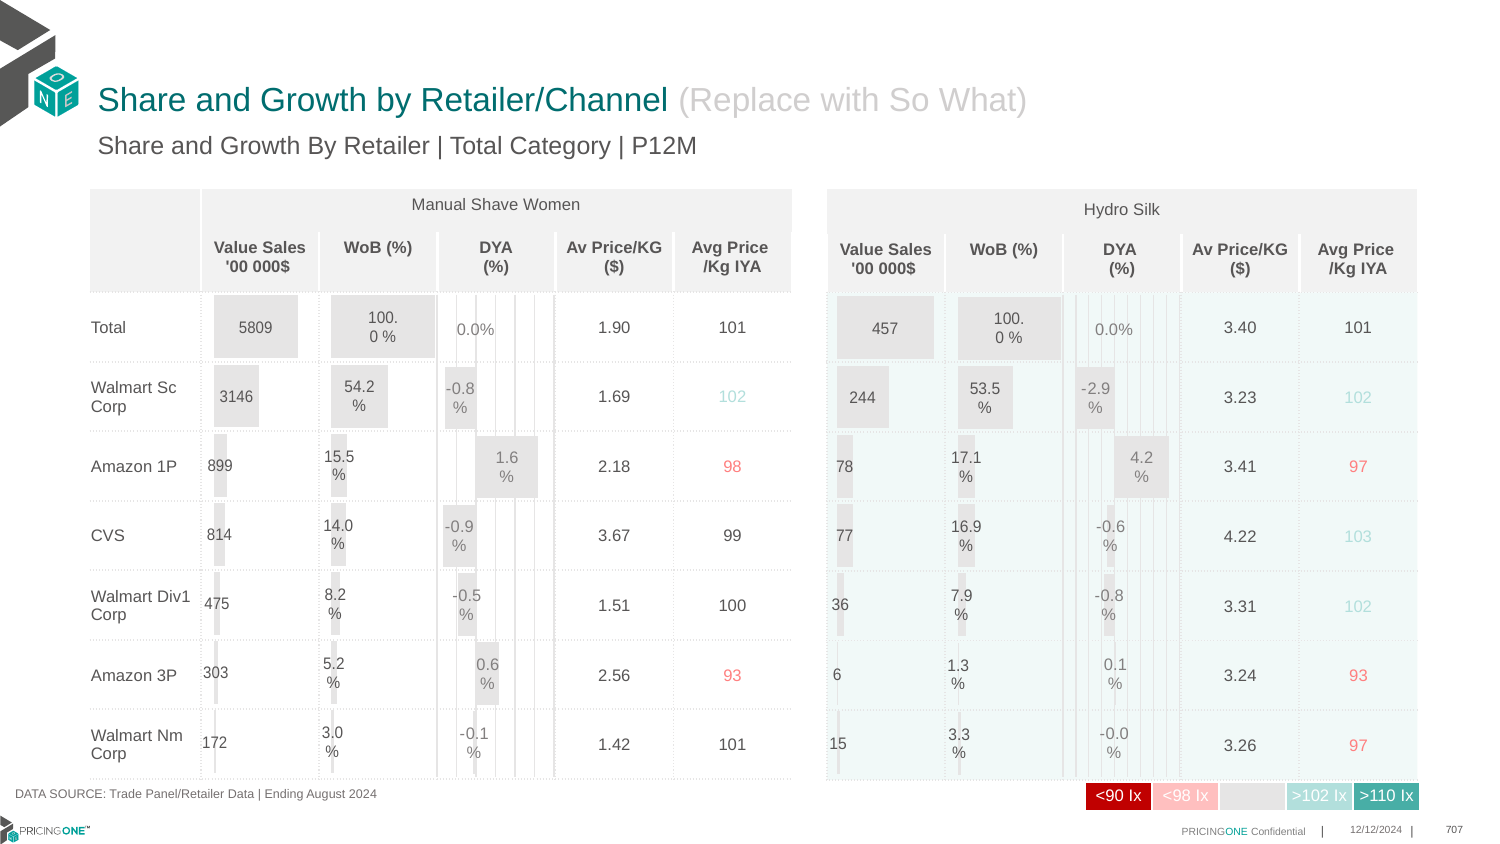

# Share and Growth by Retailer/Channel (Replace with So What)
Share and Growth By Retailer | Total Category | P12M
|  | Manual Shave Women | Total Category |  |  |  |
| --- | --- | --- | --- | --- | --- |
|  | Value Sales '00 000$ | WoB (%) | DYA (%) | Av Price/KG ($) | Avg Price /Kg IYA |
| Total |  |  |  | 1.90 | 101 |
| Walmart Sc Corp |  |  |  | 1.69 | 102 |
| Amazon 1P |  |  |  | 2.18 | 98 |
| CVS |  |  |  | 3.67 | 99 |
| Walmart Div1 Corp |  |  |  | 1.51 | 100 |
| Amazon 3P |  |  |  | 2.56 | 93 |
| Walmart Nm Corp |  |  |  | 1.42 | 101 |
| Hydro Silk | Client |  |  |  |
| --- | --- | --- | --- | --- |
| Value Sales '00 000$ | WoB (%) | DYA (%) | Av Price/KG ($) | Avg Price /Kg IYA |
|  |  |  | 3.40 | 101 |
|  |  |  | 3.23 | 102 |
|  |  |  | 3.41 | 97 |
|  |  |  | 4.22 | 103 |
|  |  |  | 3.31 | 102 |
|  |  |  | 3.24 | 93 |
|  |  |  | 3.26 | 97 |

### Chart

| Category | Value Sales |
|---|---|
| Grand Total | 580903883.0 |
| Walmart Sc Corp | 314598094.0 |
| Amazon 1P | 89895090.0 |
| CVS | 81407062.0 |
| Walmart Div1 Corp | 47520104.0 |
| Amazon 3P | 30256399.0 |
| Walmart Nm Corp | 17227134.0 |

### Chart

| Category | Trade WoB % |
|---|---|
| Grand Total | 1.0 |
| Walmart Sc Corp | 0.5415665193616893 |
| Amazon 1P | 0.15475036857345298 |
| CVS | 0.14013860878254794 |
| Walmart Div1 Corp | 0.08180372930989686 |
| Amazon 3P | 0.05208503486625859 |
| Walmart Nm Corp | 0.029655739106154332 |

### Chart

| Category | Value Sales |
|---|---|
| Grand Total | 45742238.0 |
| Walmart Sc Corp | 24449449.0 |
| Amazon 1P | 7828707.0 |
| CVS | 7732358.0 |
| Walmart Div1 Corp | 3633781.0 |
| Amazon 3P | 606573.0 |
| Walmart Nm Corp | 1491370.0 |

### Chart

| Category | Trade WoB % |
|---|---|
| Grand Total | 1.0 |
| Walmart Sc Corp | 0.5345048705312582 |
| Amazon 1P | 0.17114831591755525 |
| CVS | 0.1690419694812484 |
| Walmart Div1 Corp | 0.07944038505505568 |
| Amazon 3P | 0.013260676051748932 |
| Walmart Nm Corp | 0.03260378296313355 |

### Chart

| Category | Trade WoB % DYA |
|---|---|
| Grand Total | 0.0 |
| Walmart Sc Corp | -0.007978429633580975 |
| Amazon 1P | 0.01601282857493283 |
| CVS | -0.008515093351743552 |
| Walmart Div1 Corp | -0.004672584950277864 |
| Amazon 3P | 0.006016444471336174 |
| Walmart Nm Corp | -0.0008631651106665757 |

### Chart

| Category | Trade WoB % DYA |
|---|---|
| Grand Total | 0.0 |
| Walmart Sc Corp | -0.02894315268561498 |
| Amazon 1P | 0.0422923424942577 |
| CVS | -0.006008468409674422 |
| Walmart Div1 Corp | -0.008352650990934088 |
| Amazon 3P | 0.0014270459475764496 |
| Walmart Nm Corp | -0.0004151163556106868 |
DATA SOURCE: Trade Panel/Retailer Data | Ending August 2024
| <90 Ix | <98 Ix |  | >102 Ix | >110 Ix |
| --- | --- | --- | --- | --- |

12/12/2024
707